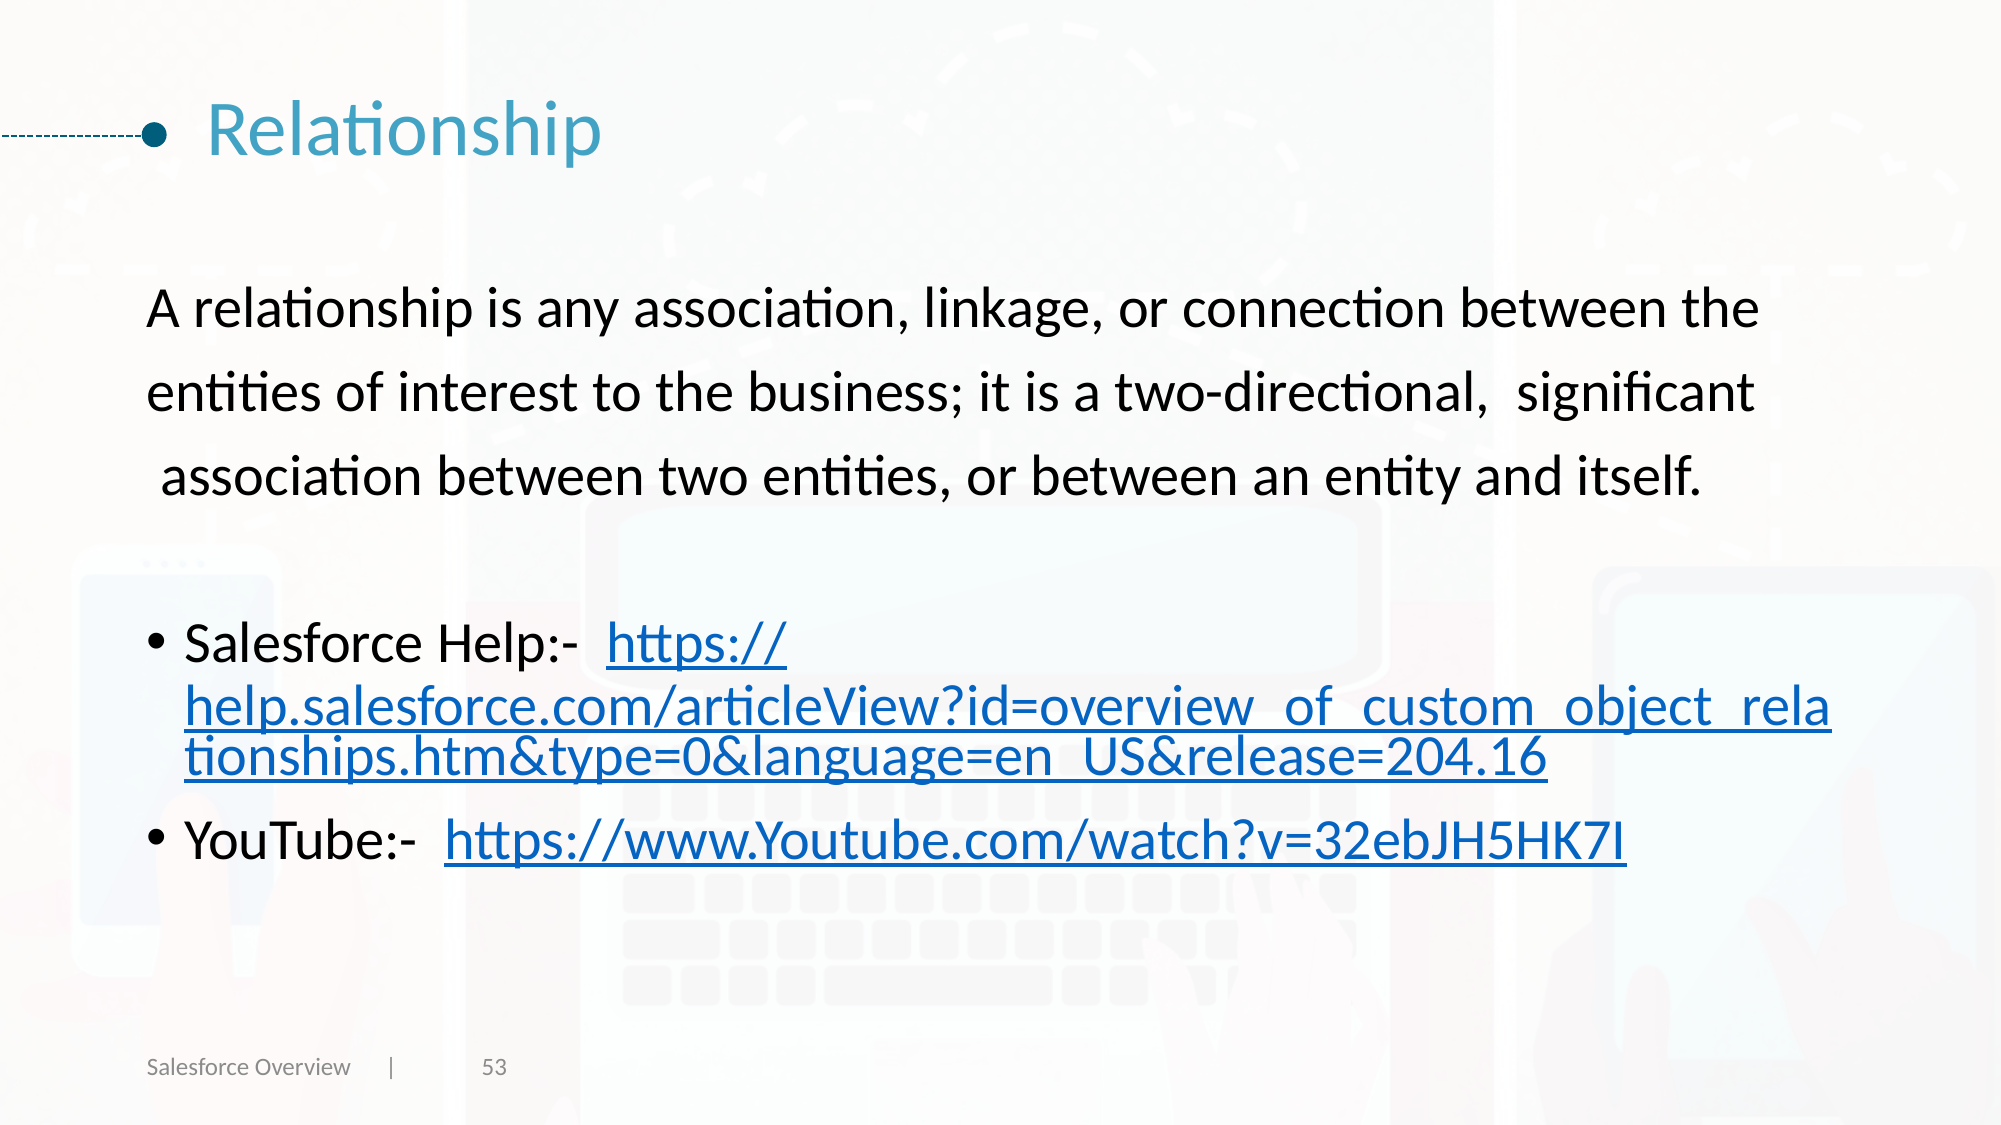

# Relationship
A relationship is any association, linkage, or connection between the
entities of interest to the business; it is a two-directional,  significant
 association between two entities, or between an entity and itself.

Salesforce Help:-  https://help.salesforce.com/articleView?id=overview_of_custom_object_relationships.htm&type=0&language=en_US&release=204.16
YouTube:-  https://www.Youtube.com/watch?v=32ebJH5HK7I

Salesforce Overview      |
53